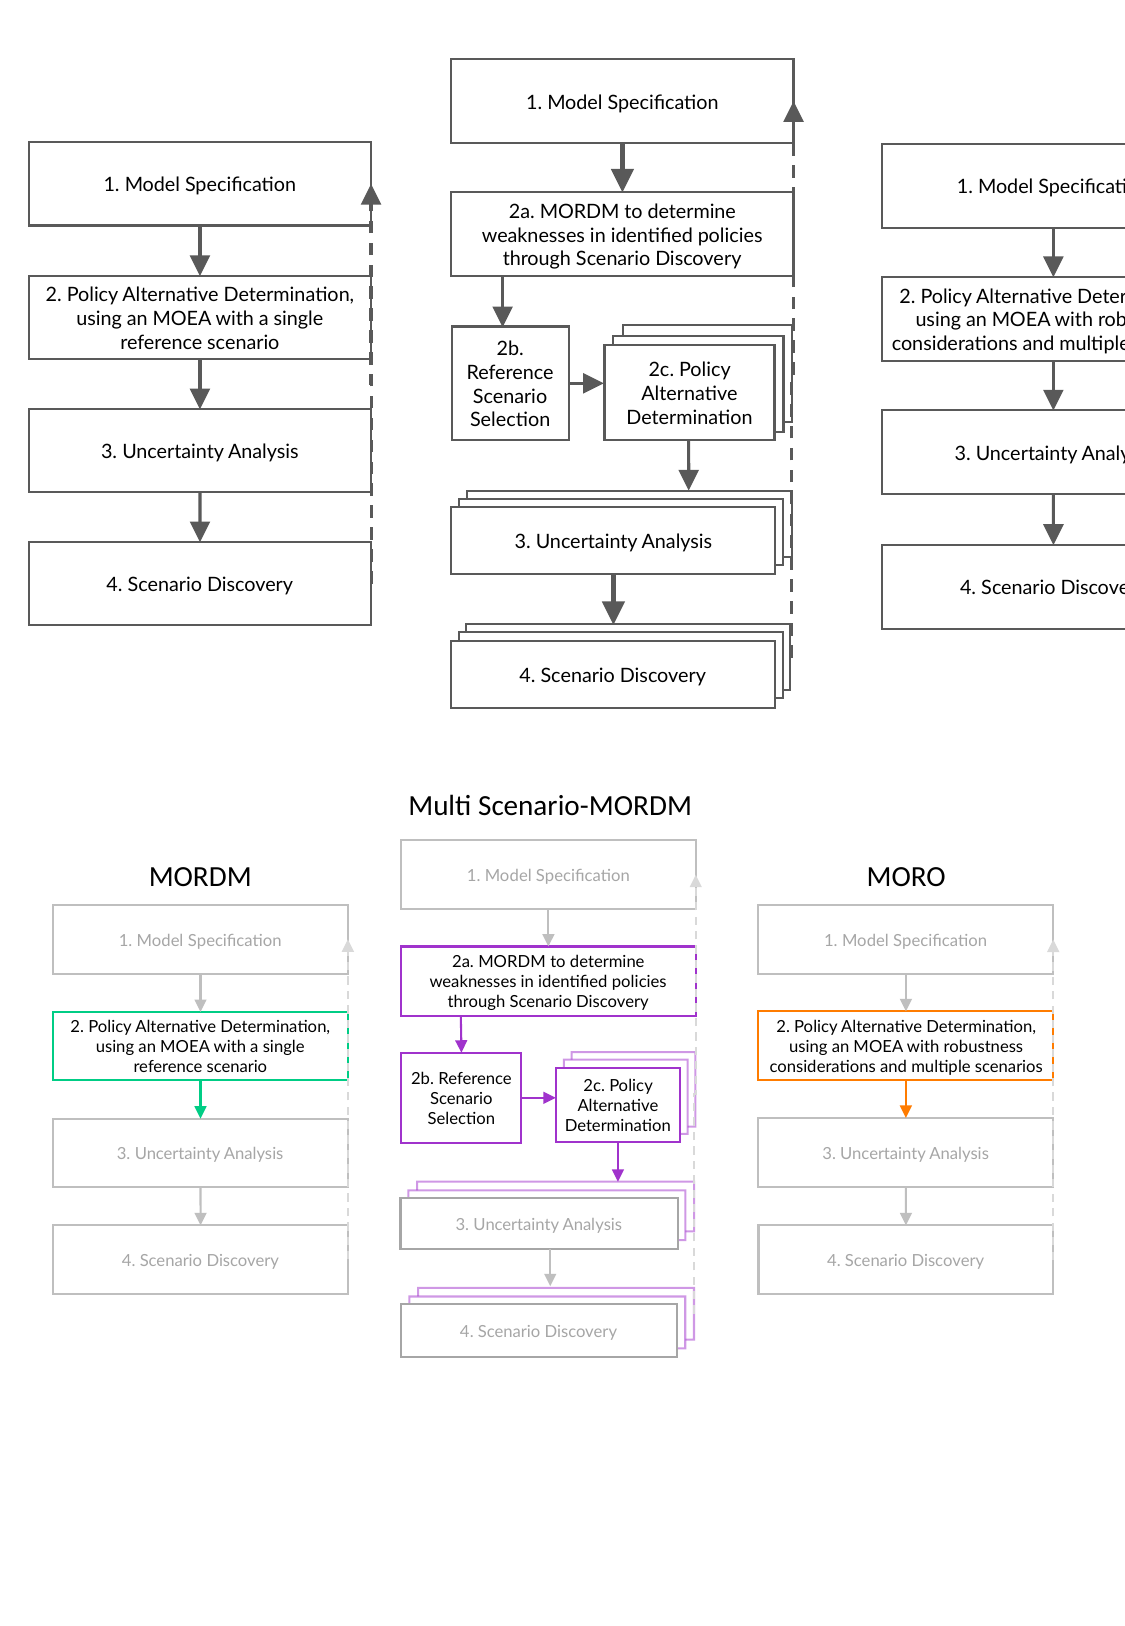

1. Model Specification
2a. MORDM to determine weaknesses in identified policies through Scenario Discovery
2b. Policy Alternative Determination
2b. Policy Alternative Determinationç
2c. Policy Alternative Determination
2b. Reference Scenario Selection
3. Computational Experimentation
3. Computational Experimentation
3. Uncertainty Analysis
3. Computational Experimentation
3. Computational Experimentation
4. Scenario Discovery
1. Model Specification
2. Policy Alternative Determination, using an MOEA with a single
reference scenario
3. Uncertainty Analysis
4. Scenario Discovery

1. Model Specification
2. Policy Alternative Determination, using an MOEA with robustness considerations and multiple scenarios
3. Uncertainty Analysis
4. Scenario Discovery
Multi Scenario-MORDM
1. Model Specification
2a. MORDM to determine weaknesses in identified policies through Scenario Discovery
2b. Policy Alternative Determination
2b. Reference Scenario Selection
2b. Policy Alternative Determination
2c. Policy Alternative Determination
3. Computational Experimentation
3. Computational Experimentation
3. Uncertainty Analysis
3. Computational Experimentation
3. Computational Experimentation
4. Scenario Discovery
MORDM
MORO
1. Model Specification
2. Policy Alternative Determination, using an MOEA with a single
reference scenario
3. Uncertainty Analysis
4. Scenario Discovery
1. Model Specification
2. Policy Alternative Determination, using an MOEA with robustness considerations and multiple scenarios
3. Uncertainty Analysis
4. Scenario Discovery